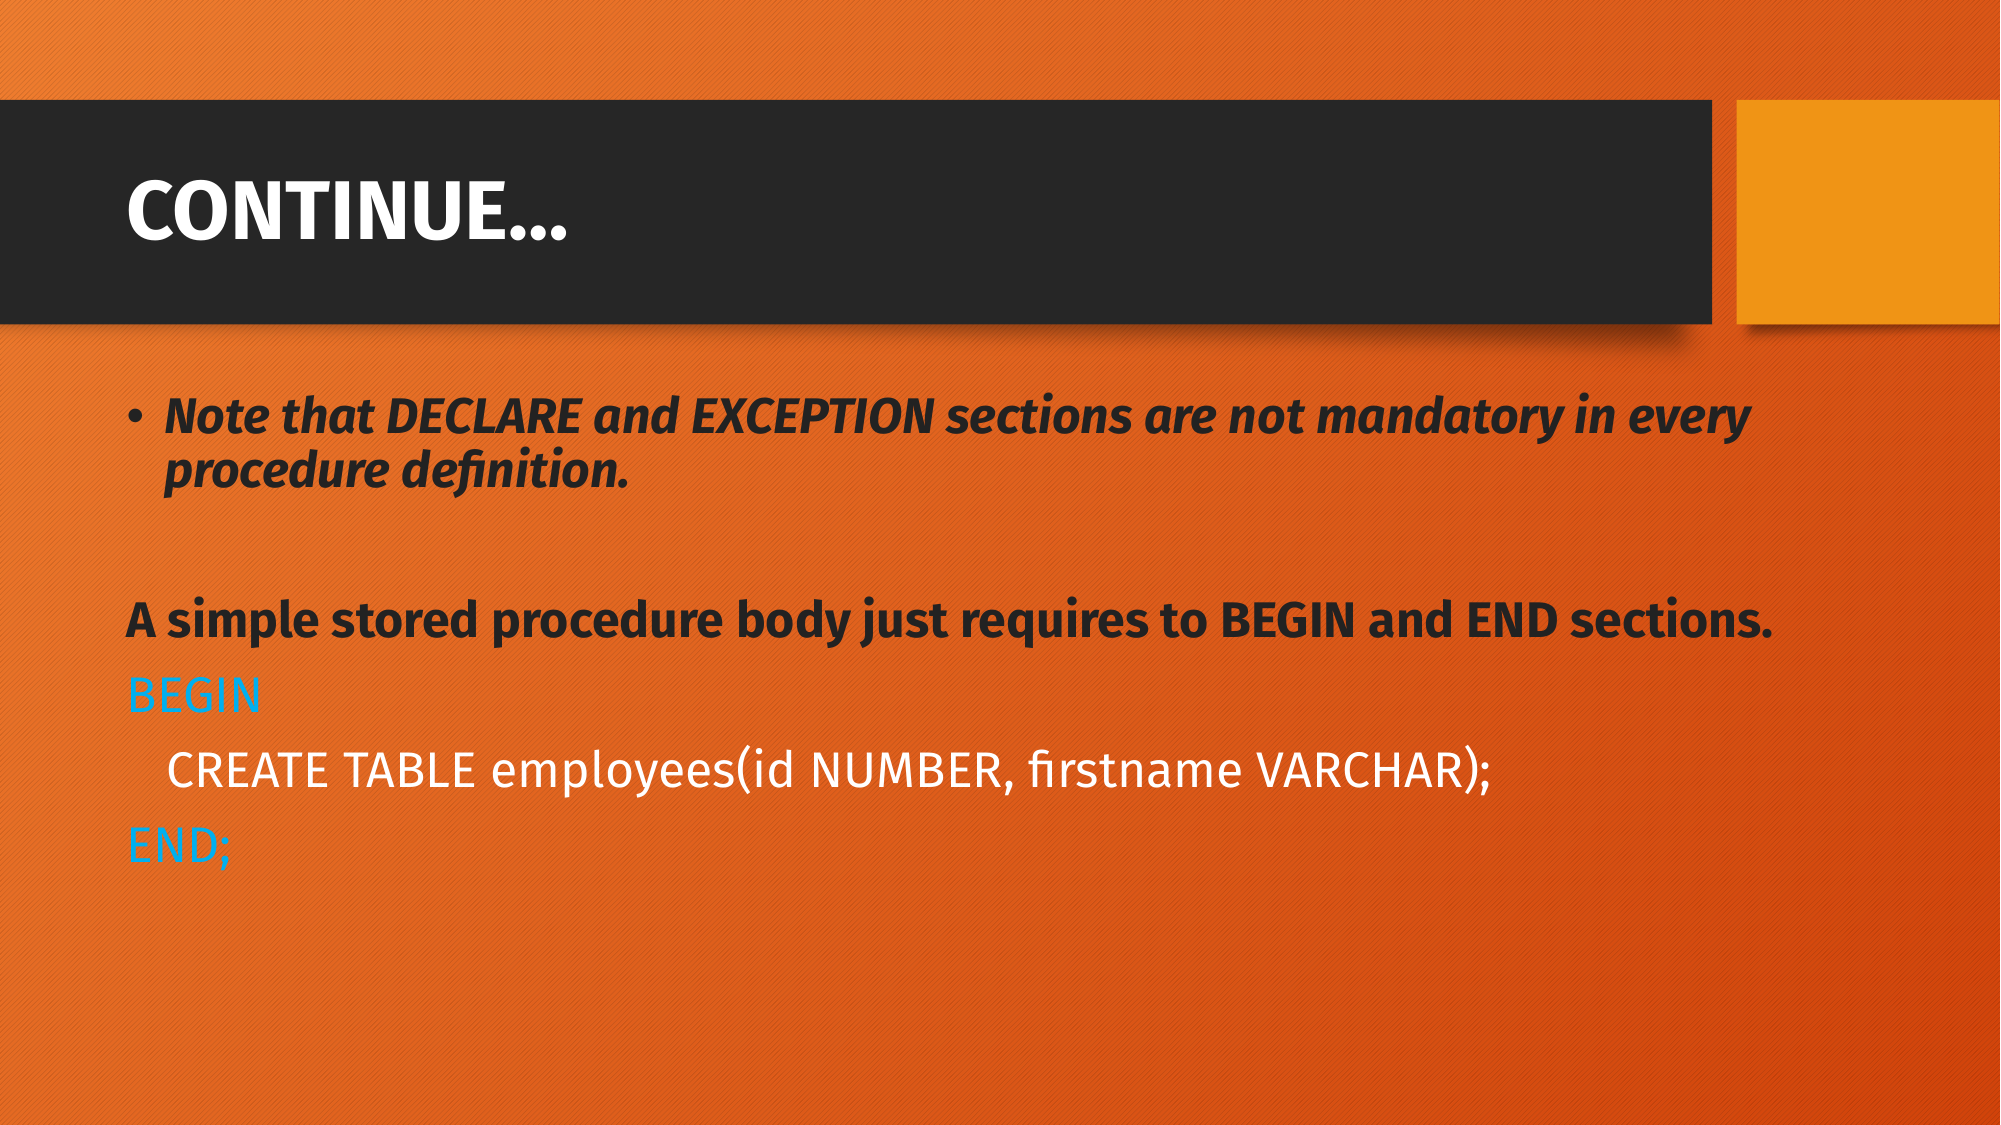

# CONTINUE…
Note that DECLARE and EXCEPTION sections are not mandatory in every procedure definition.

A simple stored procedure body just requires to BEGIN and END sections.
BEGIN
   CREATE TABLE employees(id NUMBER, firstname VARCHAR);
END;